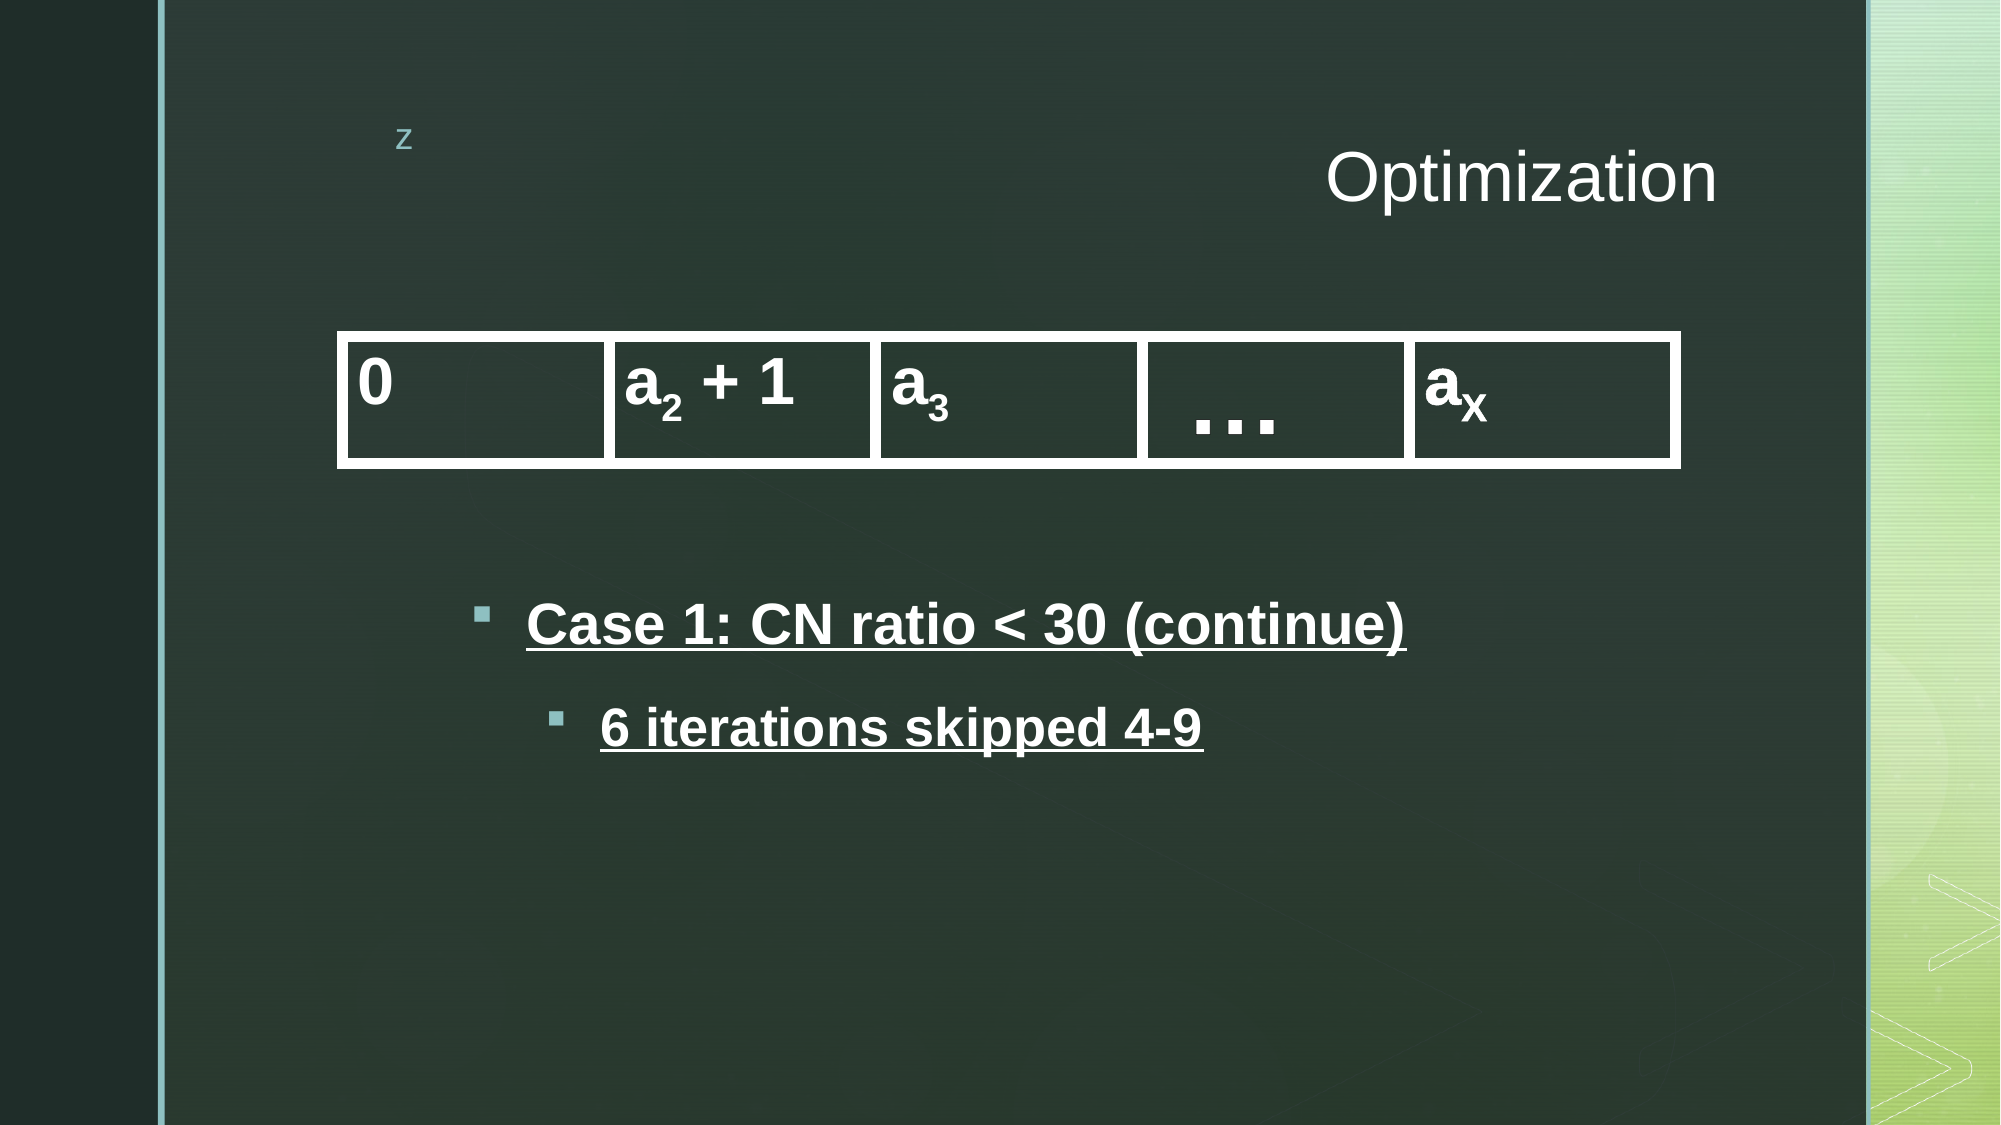

# Optimization
| 0 | a2 + 1 | a3 | … | aX |
| --- | --- | --- | --- | --- |
Case 1: CN ratio < 30 (continue)
6 iterations skipped 4-9